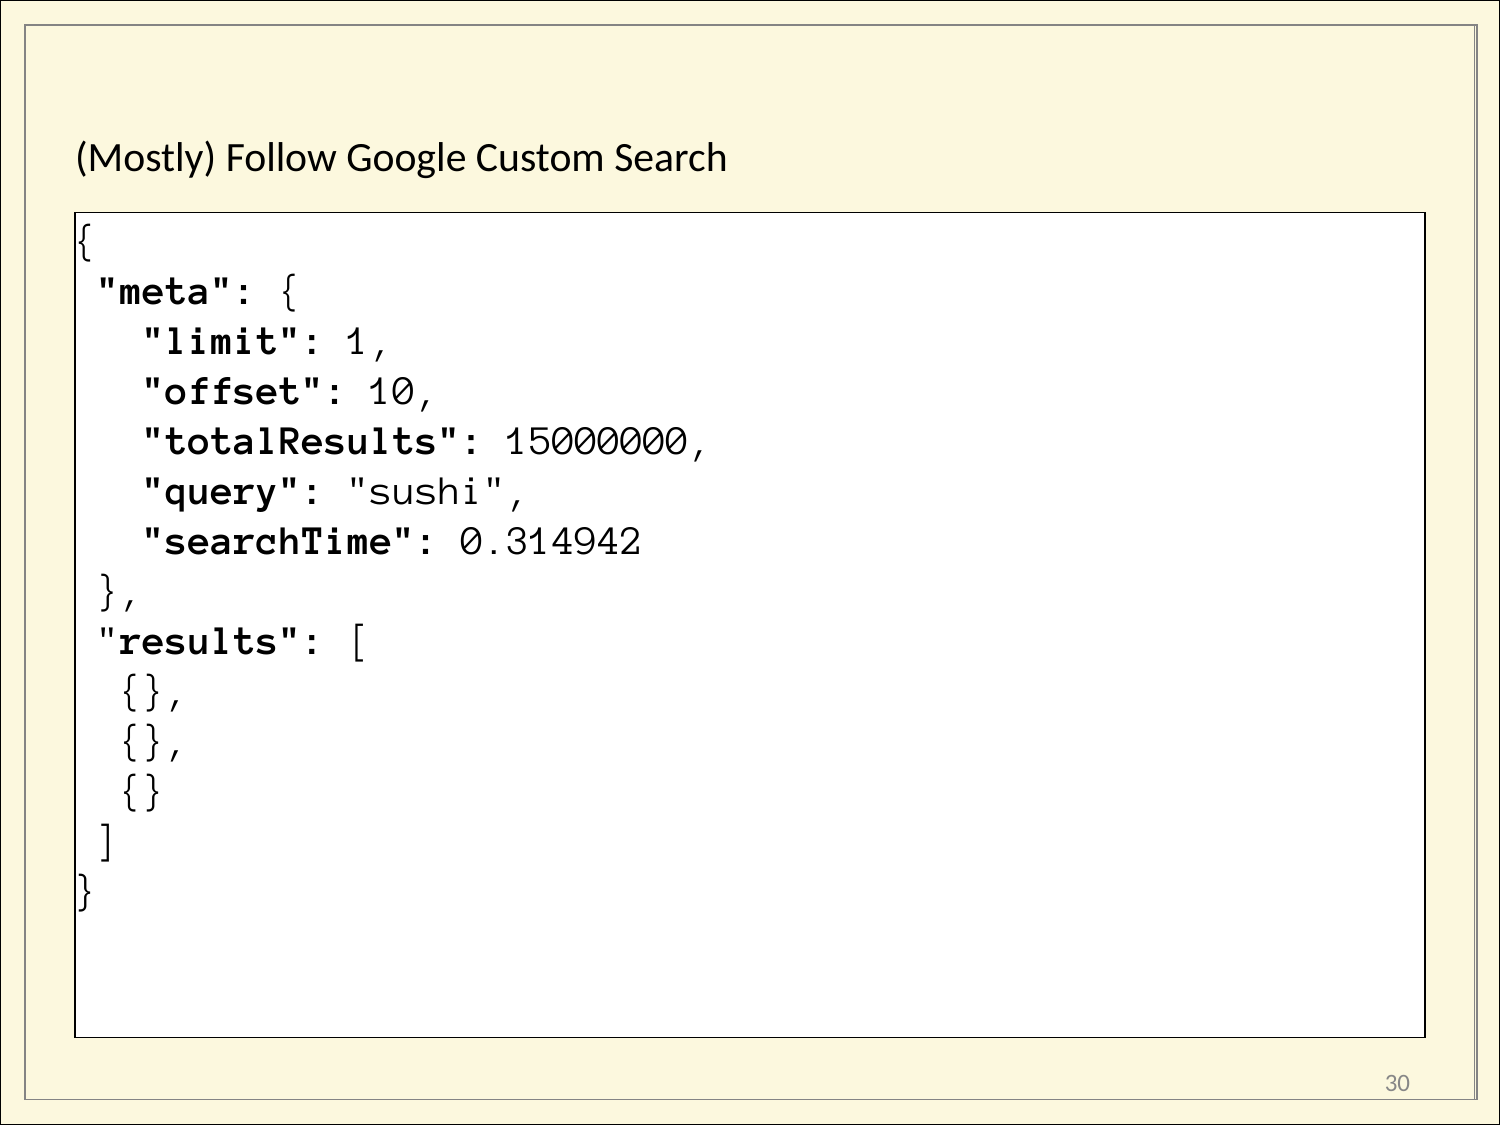

(Mostly) Follow Google Custom Search
{
 "meta": {
   "limit": 1,
   "offset": 10,
   "totalResults": 15000000,
   "query": "sushi",
   "searchTime": 0.314942
 },
 "results": [
  {},
  {},
  {}
 ]
}
30